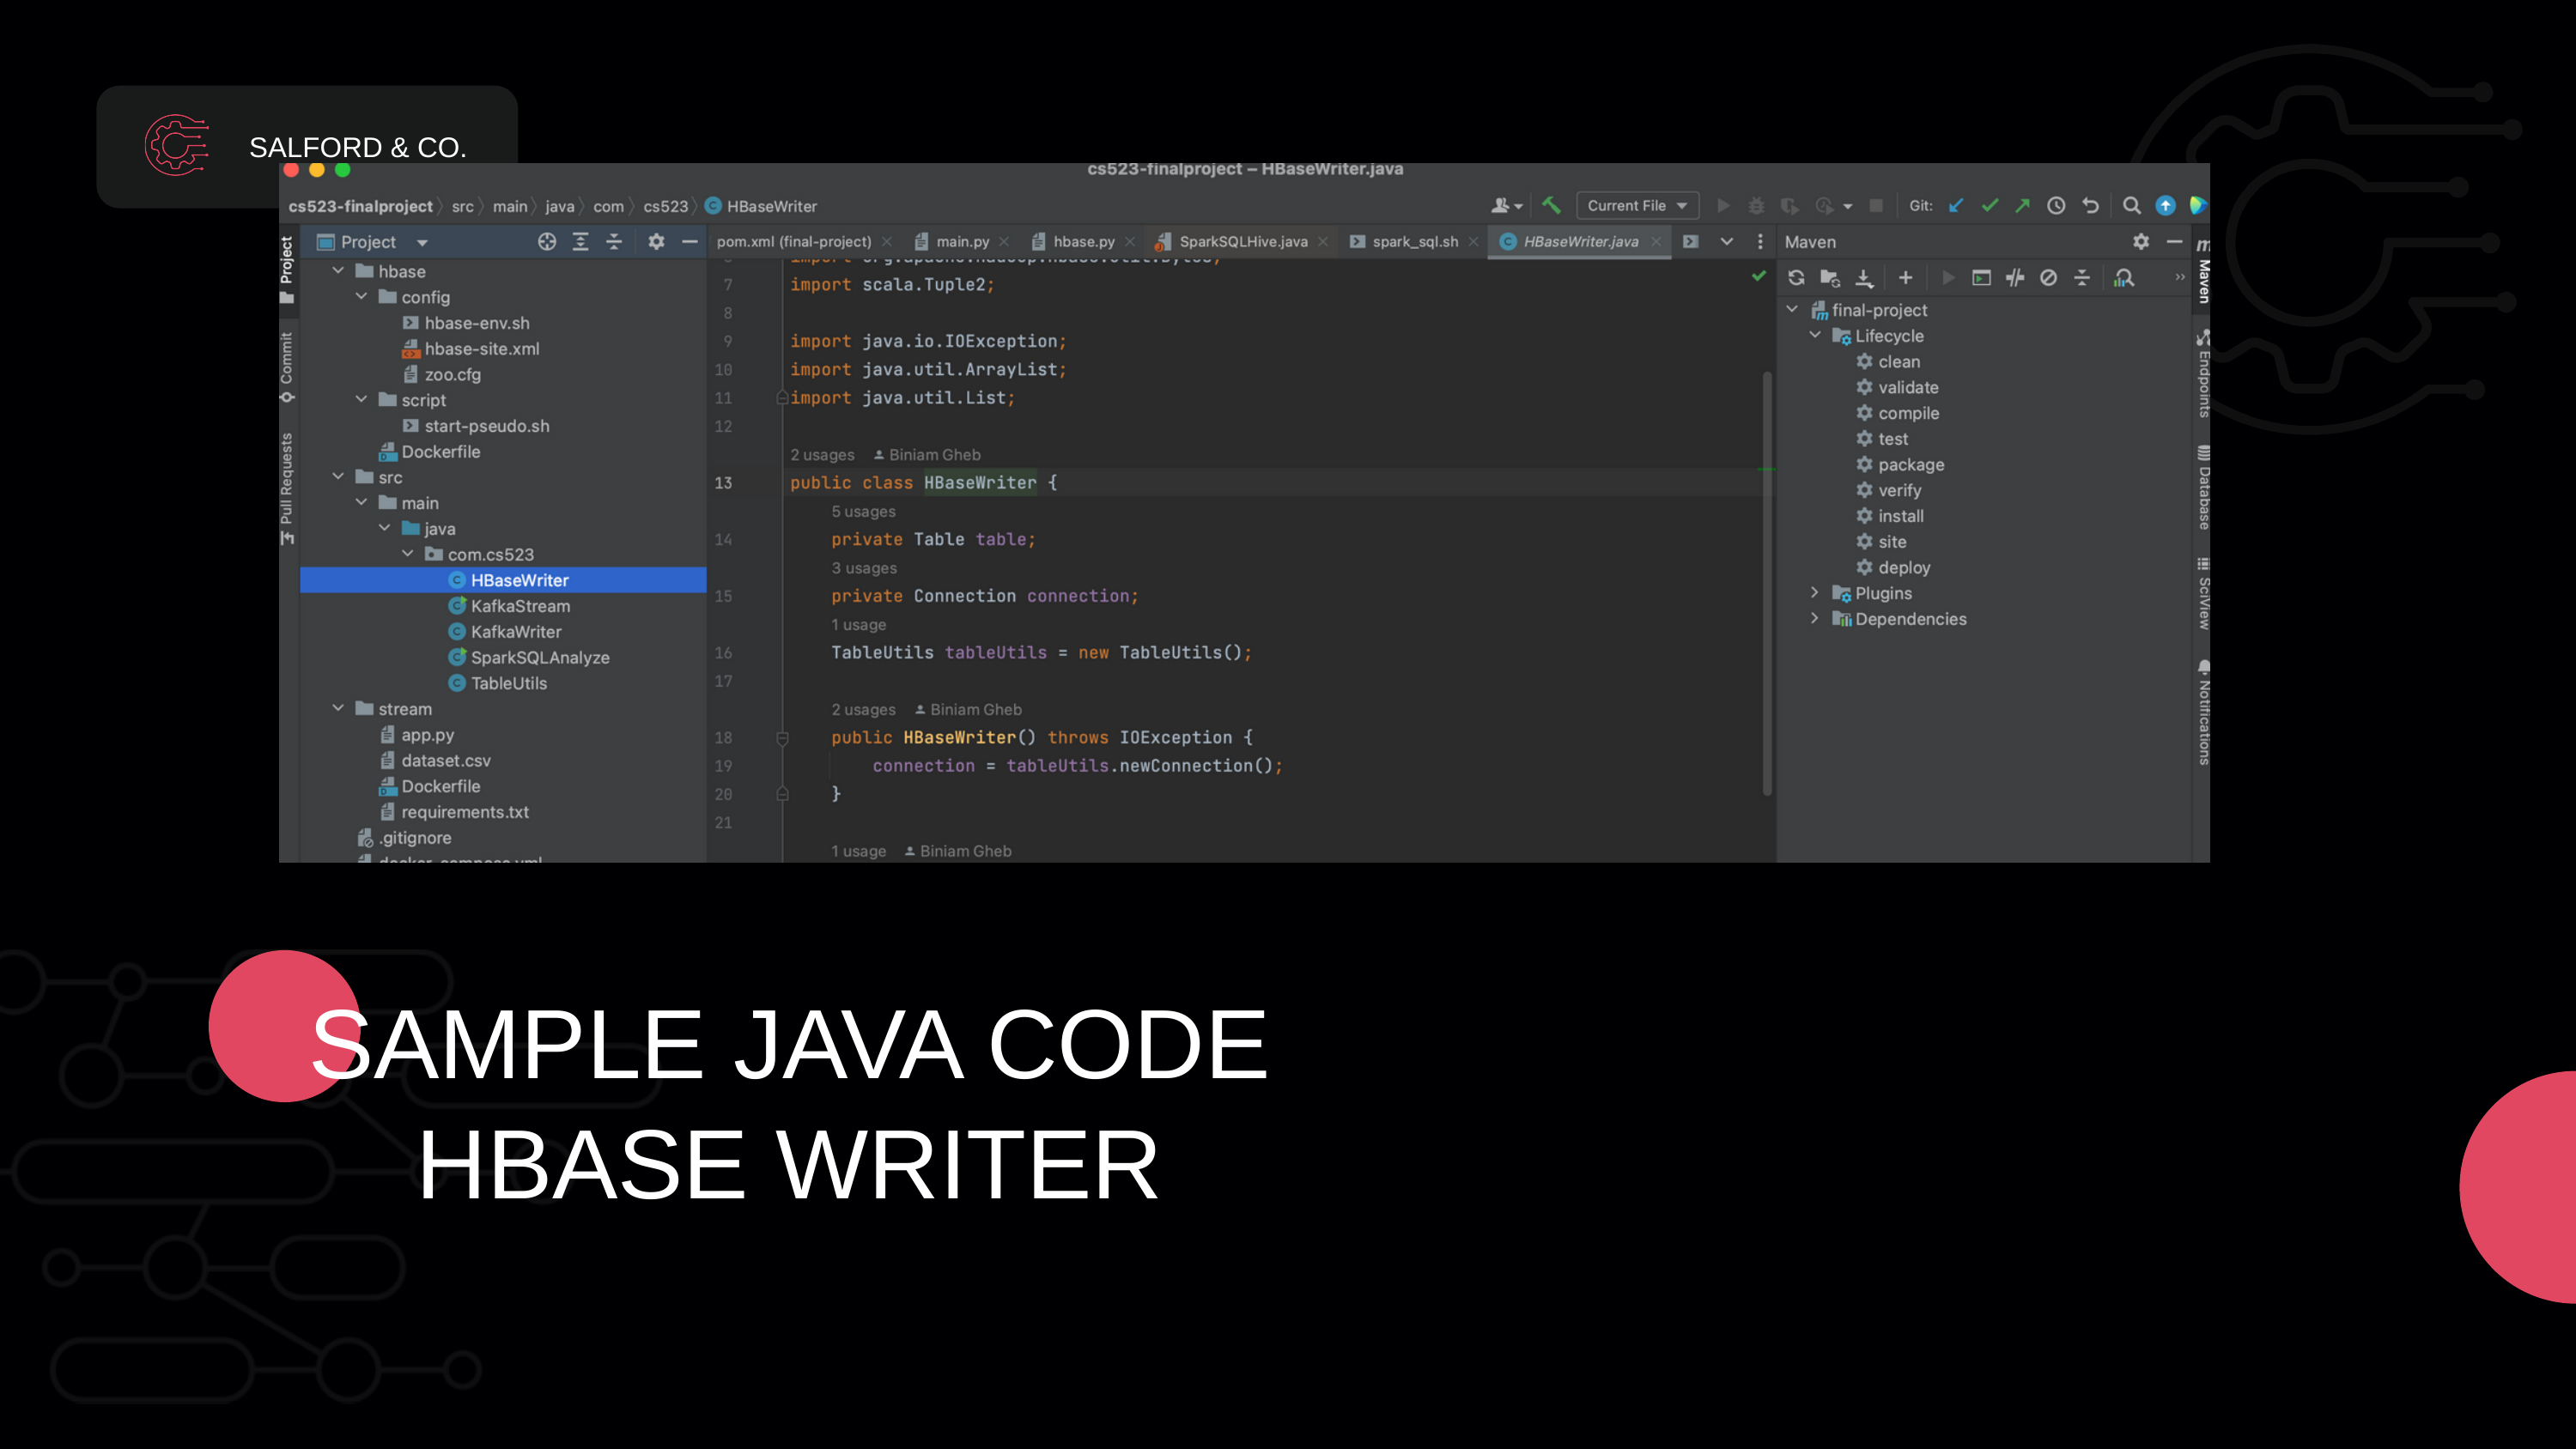

SALFORD & CO.

SAMPLE JAVA CODE HBASE WRITER